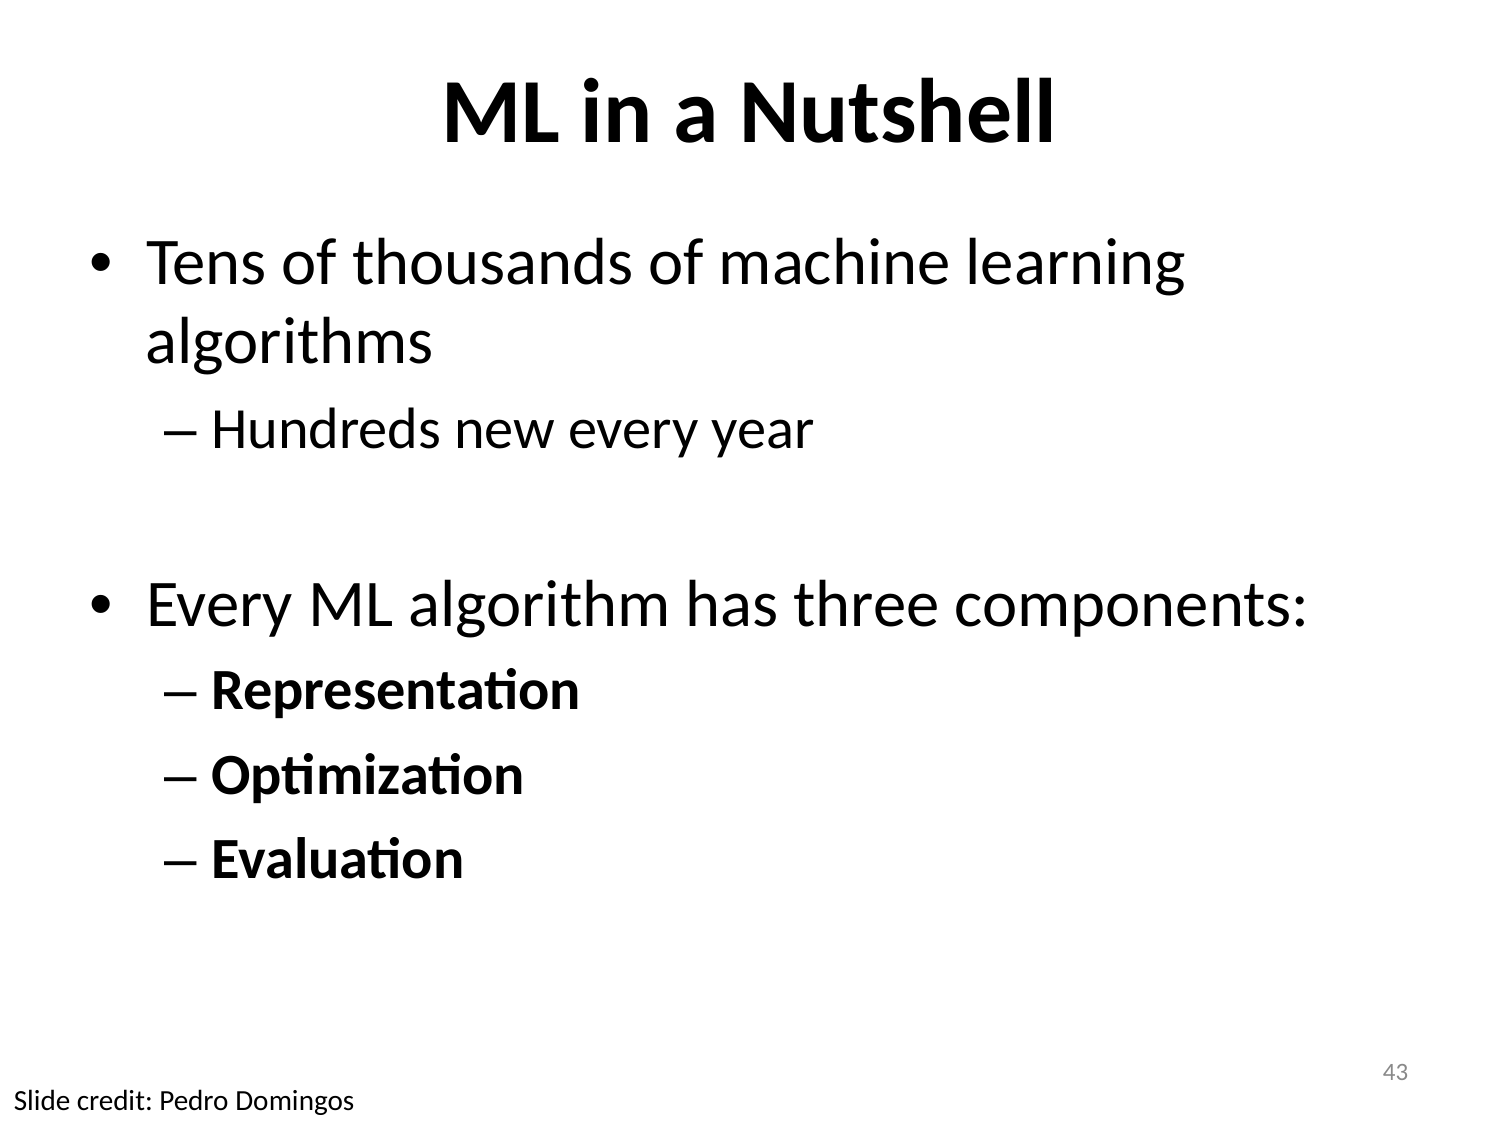

ML in a Nutshell

•  Tens of thousands of machine learning
	algorithms
		– Hundreds new every year

•  Every ML algorithm has three components:
		– Representation
		– Optimization
		– Evaluation
43
Slide credit: Pedro Domingos